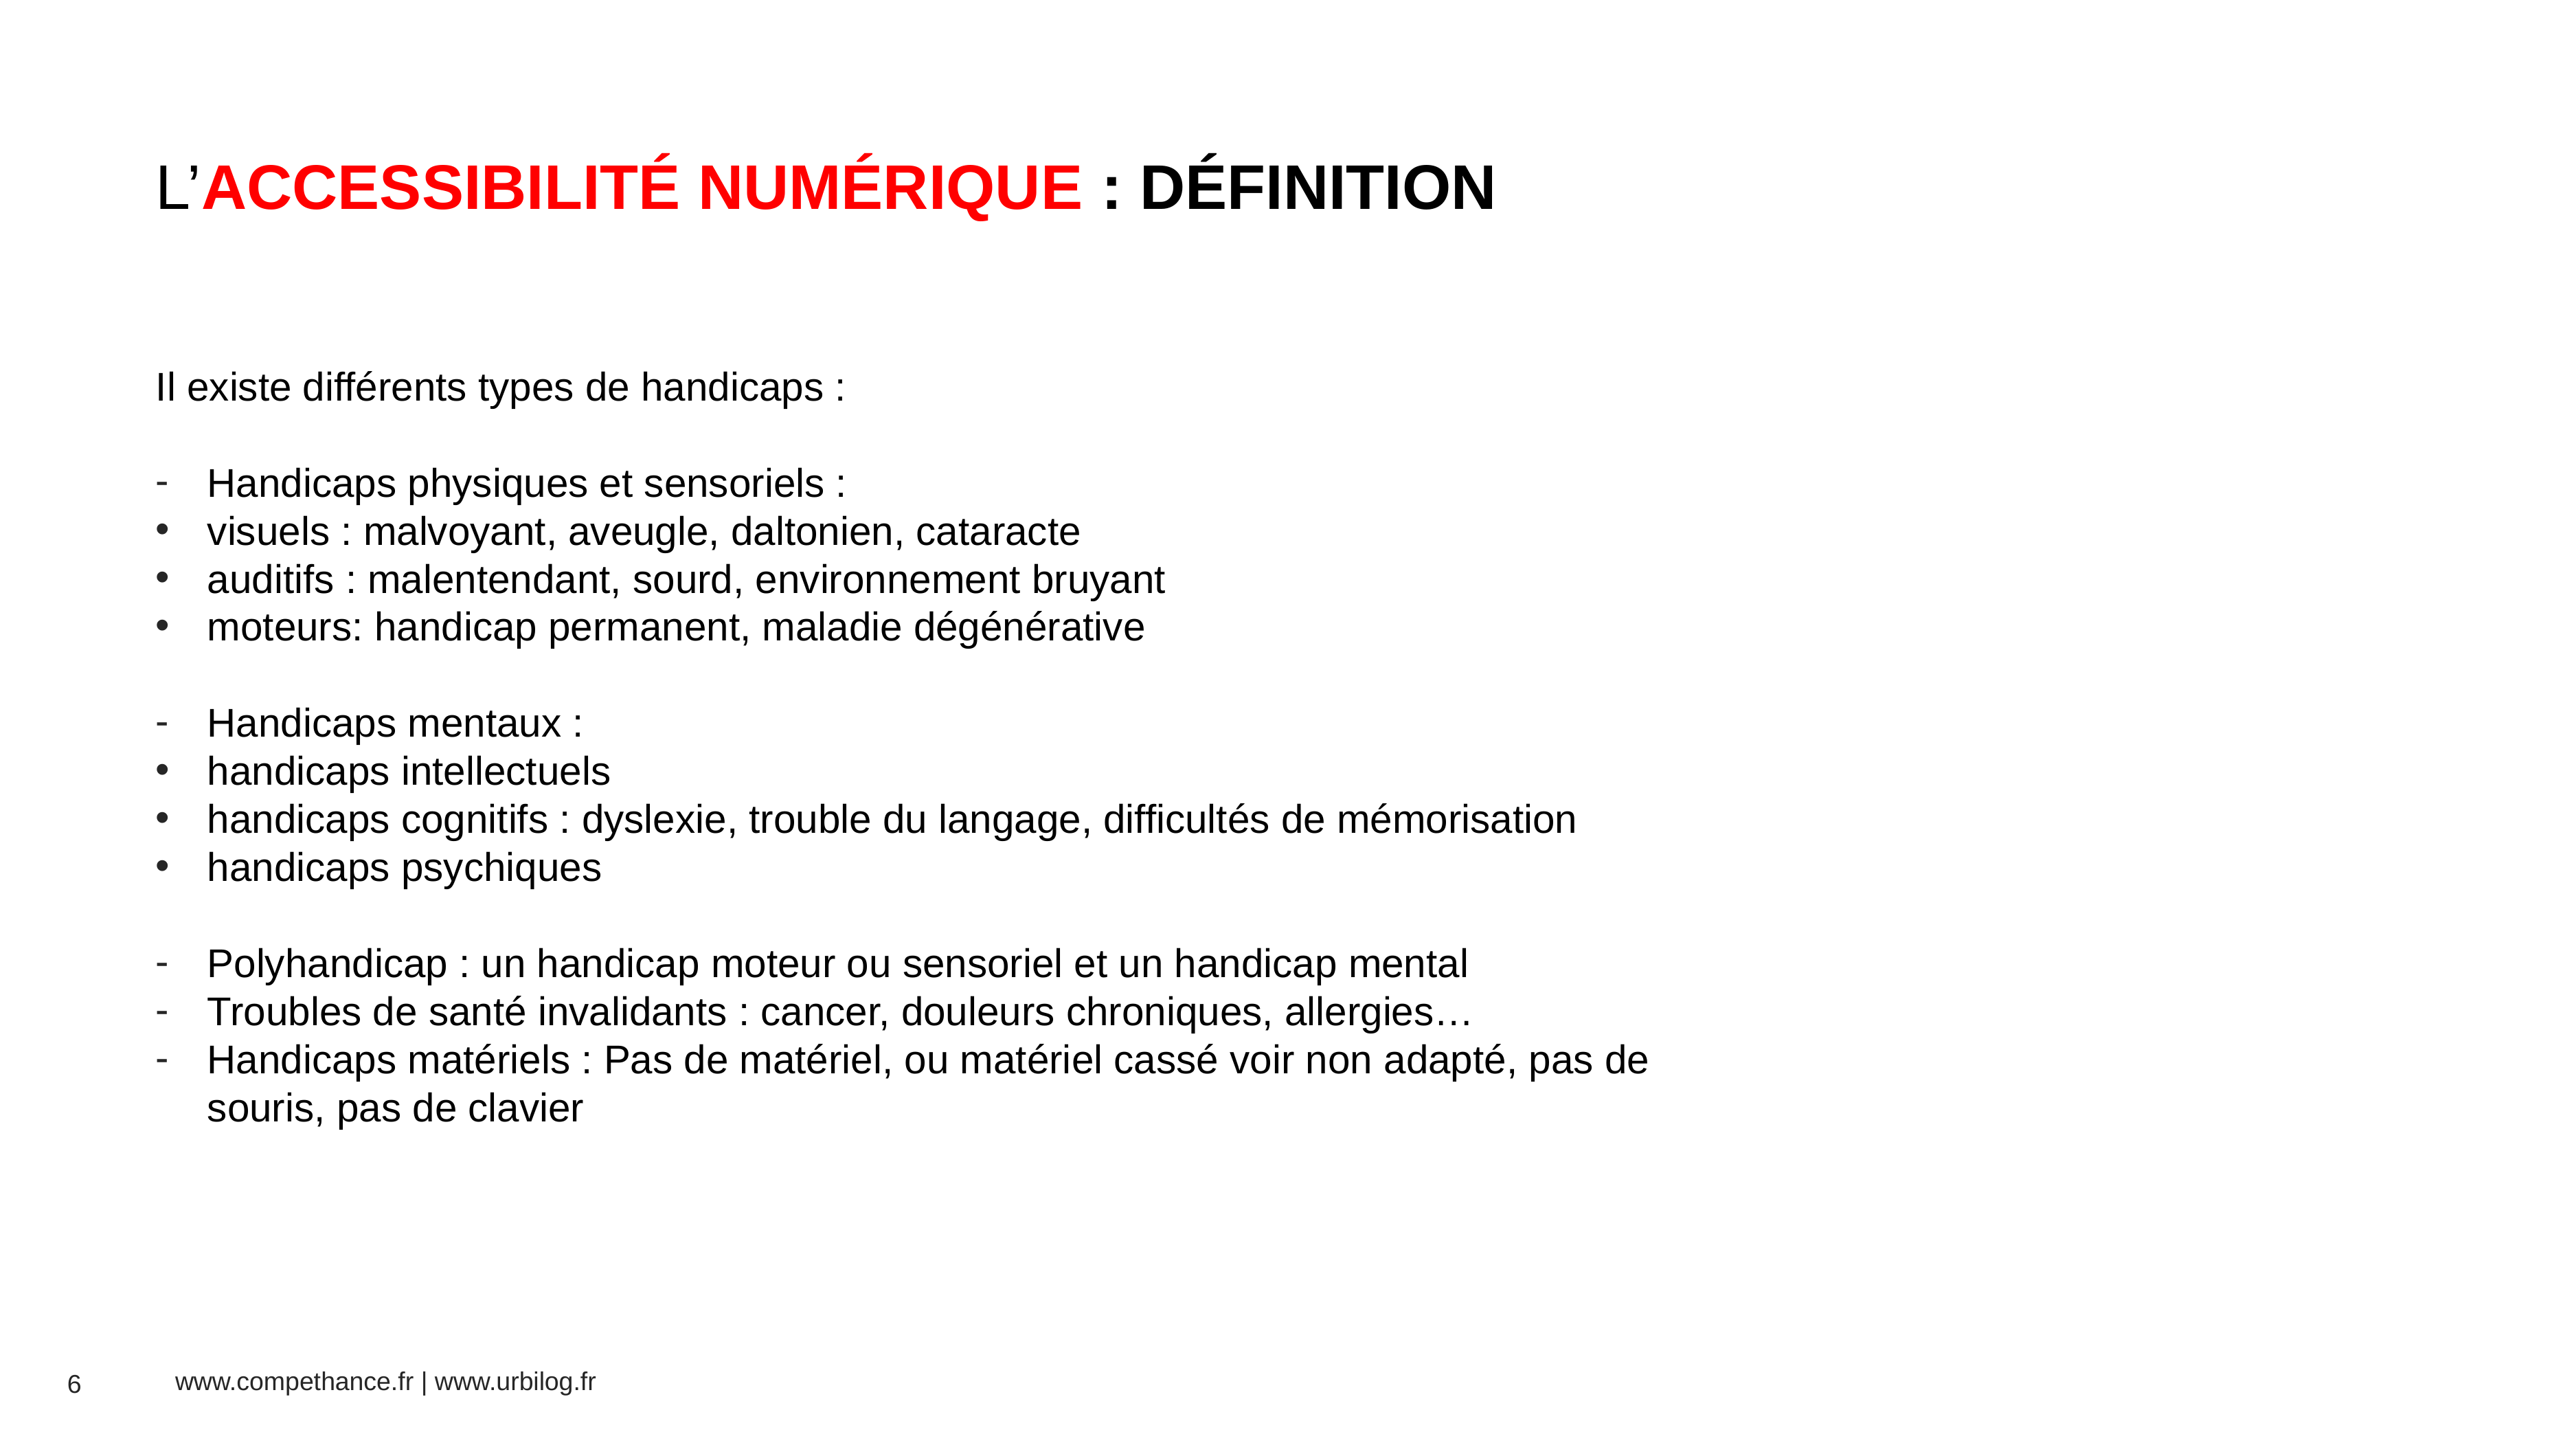

# L’ACCESSIBILITÉ NUMÉRIQUE : DÉFINITION
Il existe différents types de handicaps :

Handicaps physiques et sensoriels :
visuels : malvoyant, aveugle, daltonien, cataracte
auditifs : malentendant, sourd, environnement bruyant
moteurs: handicap permanent, maladie dégénérative

Handicaps mentaux :
handicaps intellectuels
handicaps cognitifs : dyslexie, trouble du langage, difficultés de mémorisation
handicaps psychiques

Polyhandicap : un handicap moteur ou sensoriel et un handicap mental
Troubles de santé invalidants : cancer, douleurs chroniques, allergies…
Handicaps matériels : Pas de matériel, ou matériel cassé voir non adapté, pas de souris, pas de clavier
Le retour sur investissement de l’accessibilité se mesure difficilement…